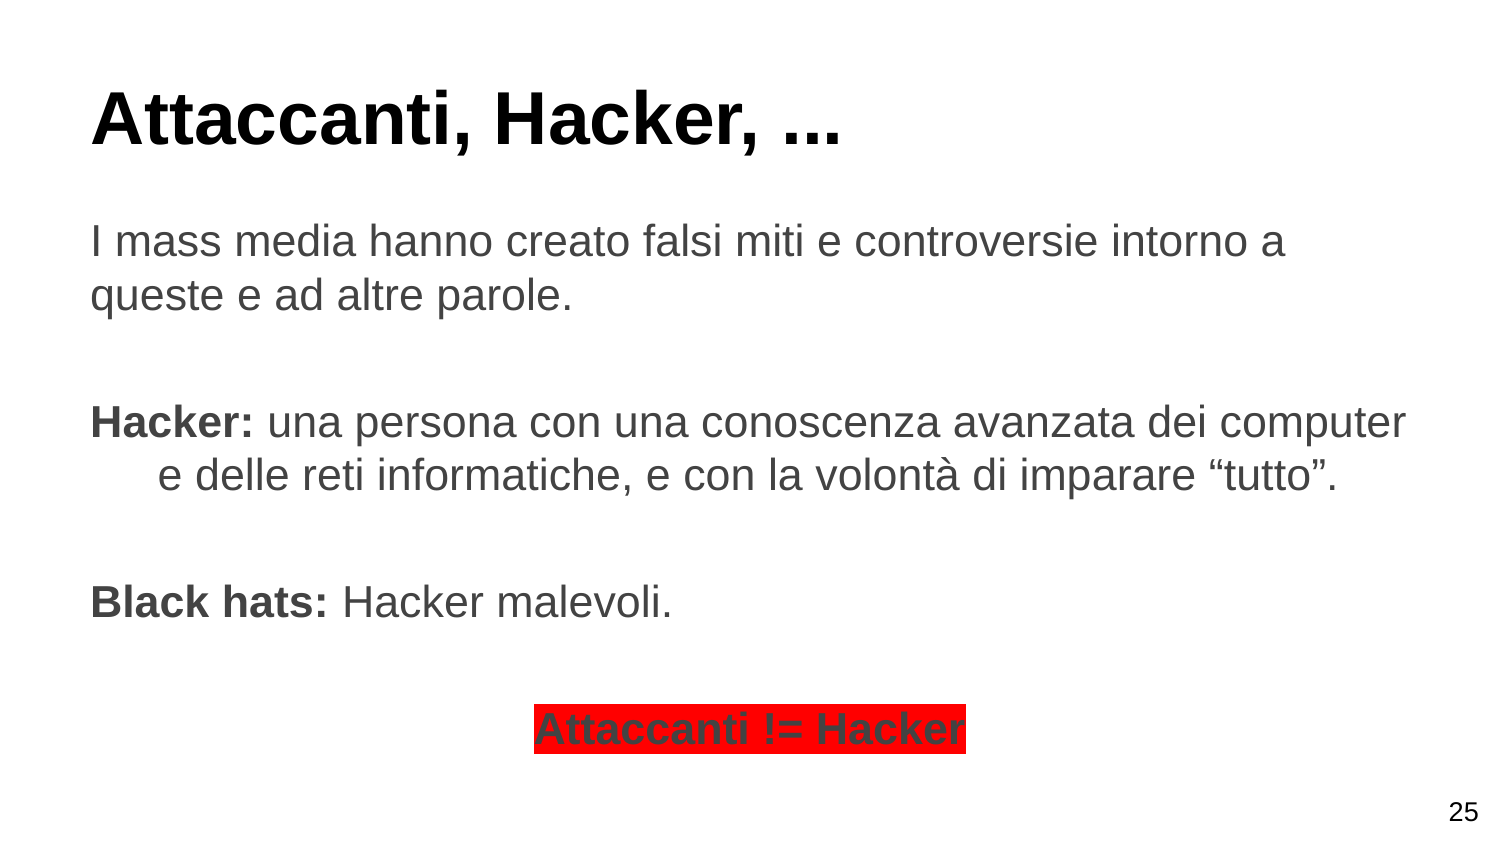

# Attaccanti, Hacker, ...
I mass media hanno creato falsi miti e controversie intorno a queste e ad altre parole.

Hacker: una persona con una conoscenza avanzata dei computer e delle reti informatiche, e con la volontà di imparare “tutto”.

Black hats: Hacker malevoli.

Attaccanti != Hacker
25